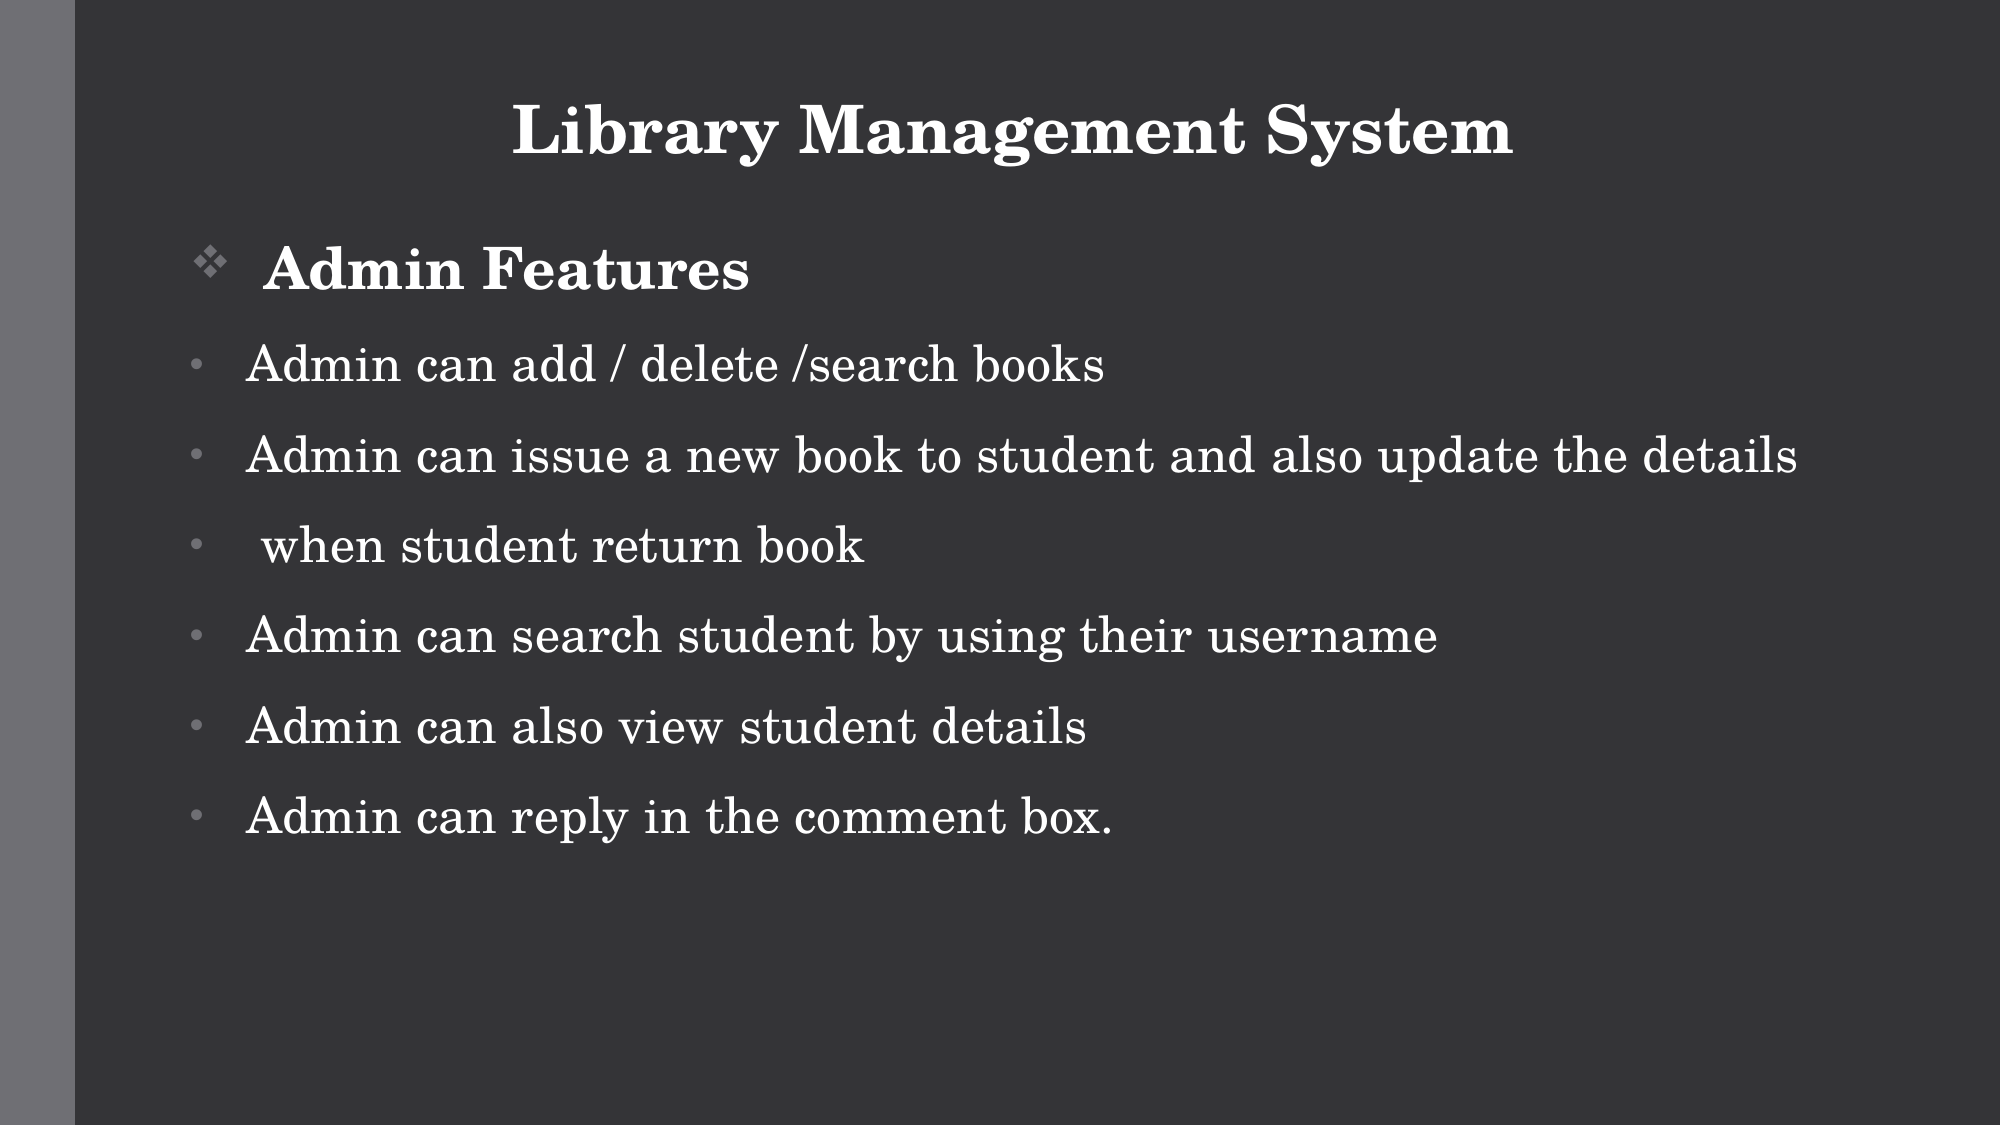

Library Management System
Admin Features
Admin can add / delete /search books
Admin can issue a new book to student and also update the details
 when student return book
Admin can search student by using their username
Admin can also view student details
Admin can reply in the comment box.